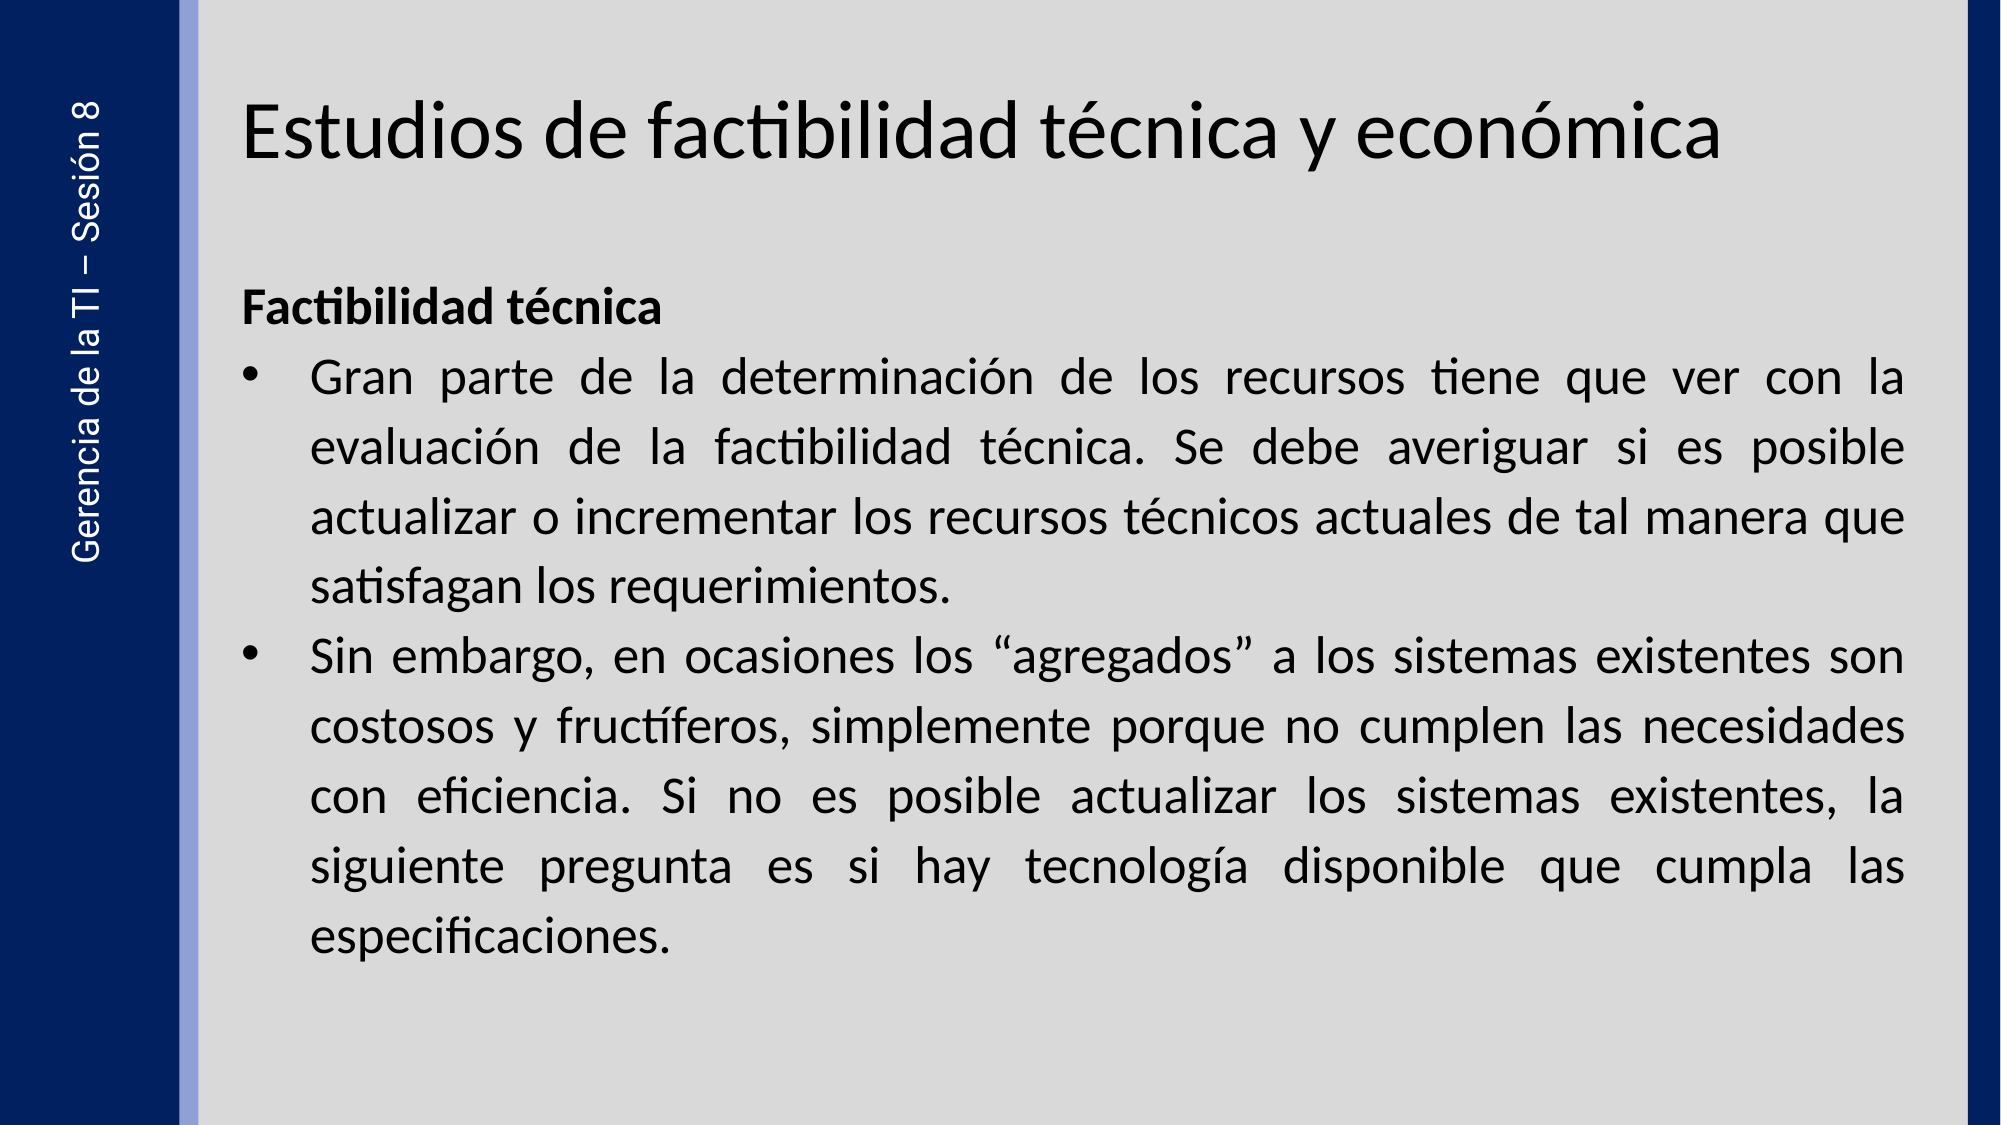

Estudios de factibilidad técnica y económica
Factibilidad técnica
Gran parte de la determinación de los recursos tiene que ver con la evaluación de la factibilidad técnica. Se debe averiguar si es posible actualizar o incrementar los recursos técnicos actuales de tal manera que satisfagan los requerimientos.
Sin embargo, en ocasiones los “agregados” a los sistemas existentes son costosos y fructíferos, simplemente porque no cumplen las necesidades con eficiencia. Si no es posible actualizar los sistemas existentes, la siguiente pregunta es si hay tecnología disponible que cumpla las especificaciones.
Gerencia de la TI – Sesión 8